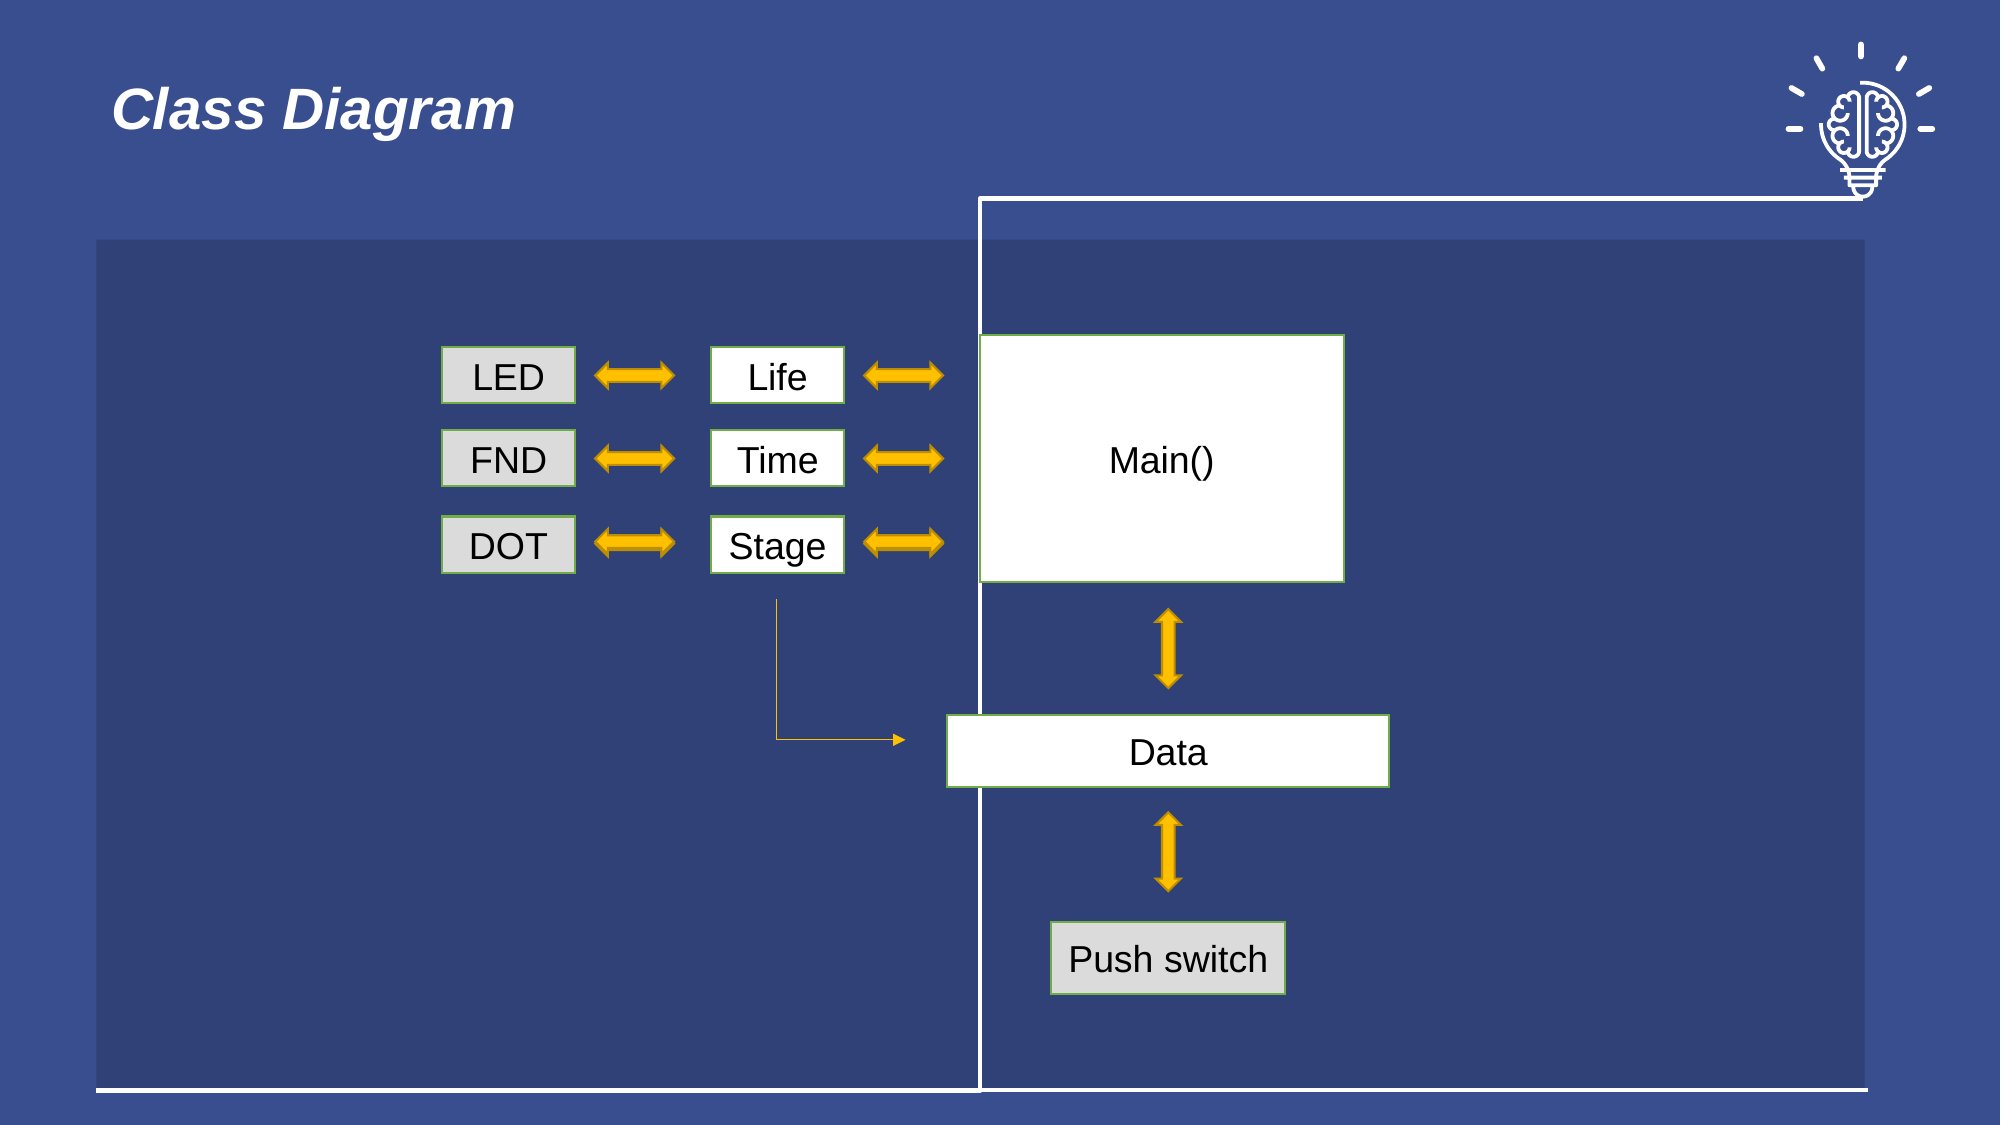

Class Diagram

Main()

LED
Life

FND
Time

FND
Time
DOT
Stage

Data

Push switch